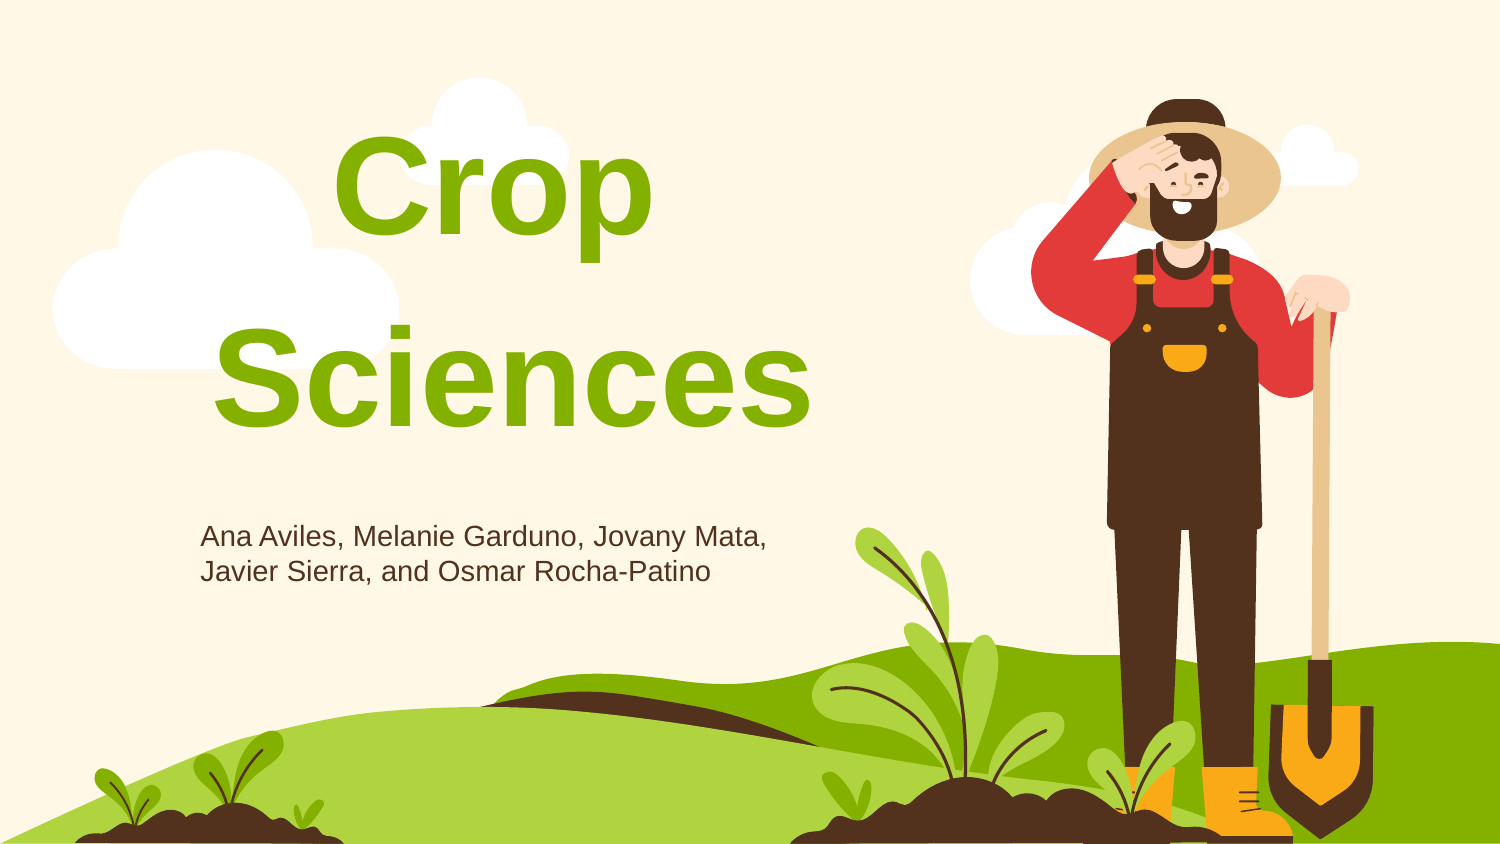

# Crop
Sciences

Ana Aviles, Melanie Garduno, Jovany Mata, Javier Sierra, and Osmar Rocha-Patino